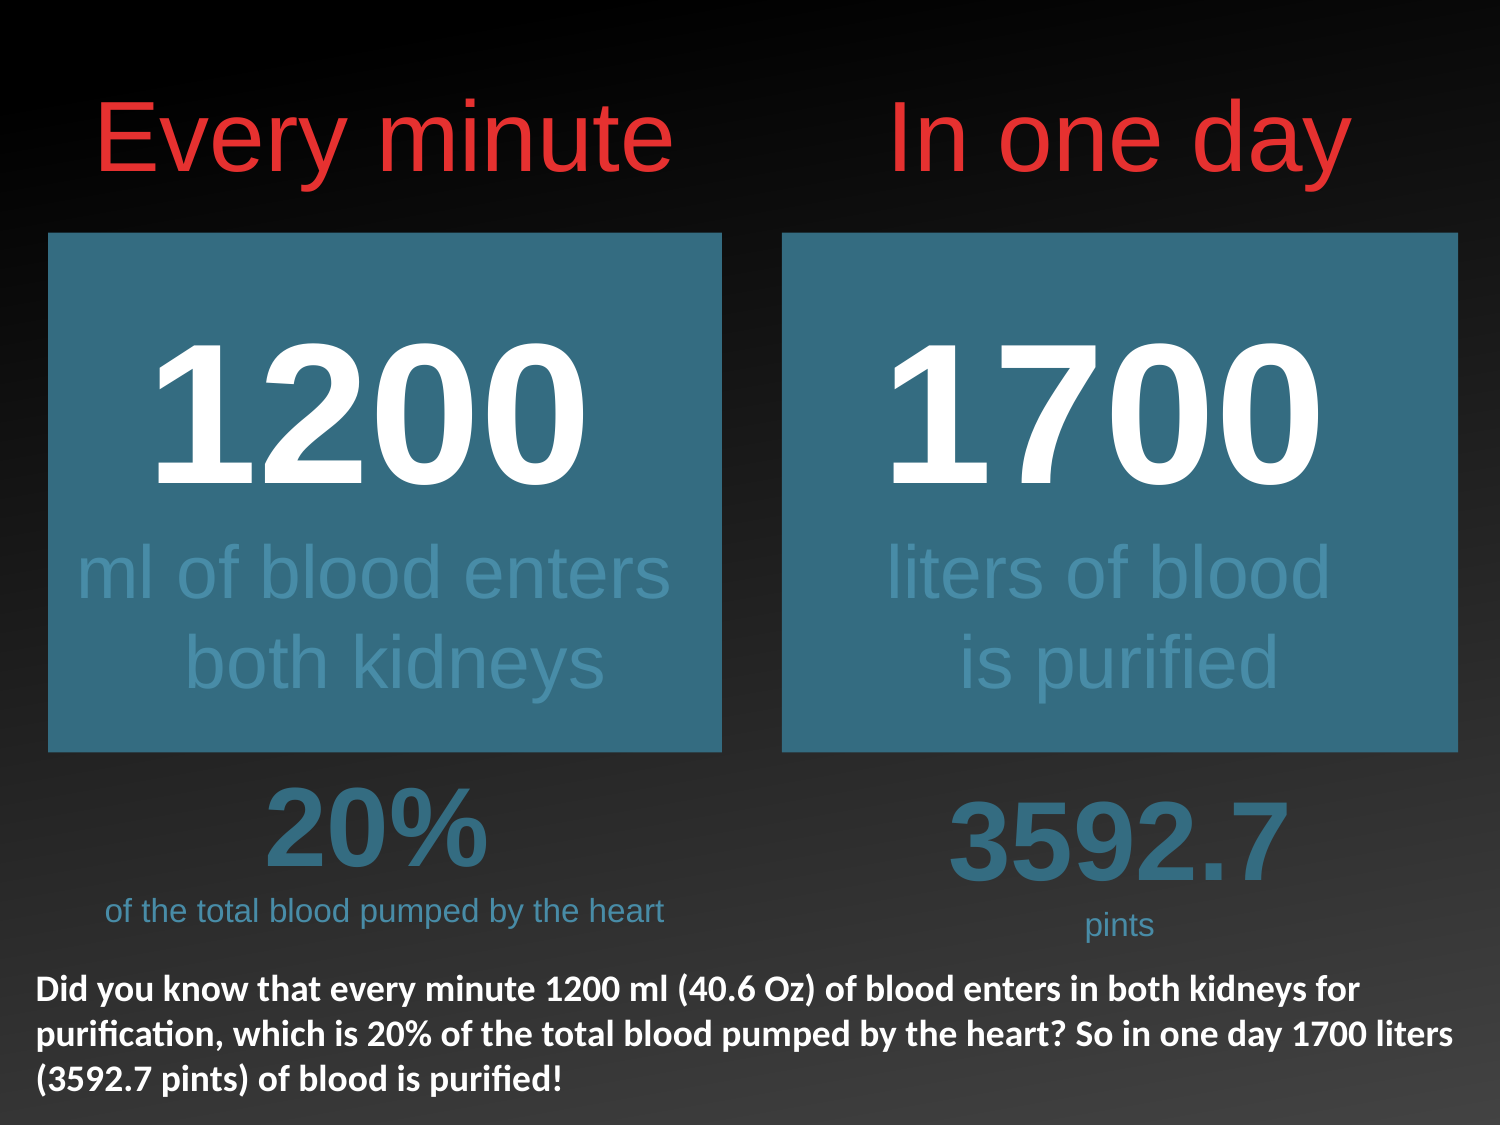

Every minute

1200
ml of blood enters
 both kidneys
In one day

1700
liters of blood
is purified
20%
of the total blood pumped by the heart
3592.7
pints
Did you know that every minute 1200 ml (40.6 Oz) of blood enters in both kidneys for purification, which is 20% of the total blood pumped by the heart? So in one day 1700 liters (3592.7 pints) of blood is purified!